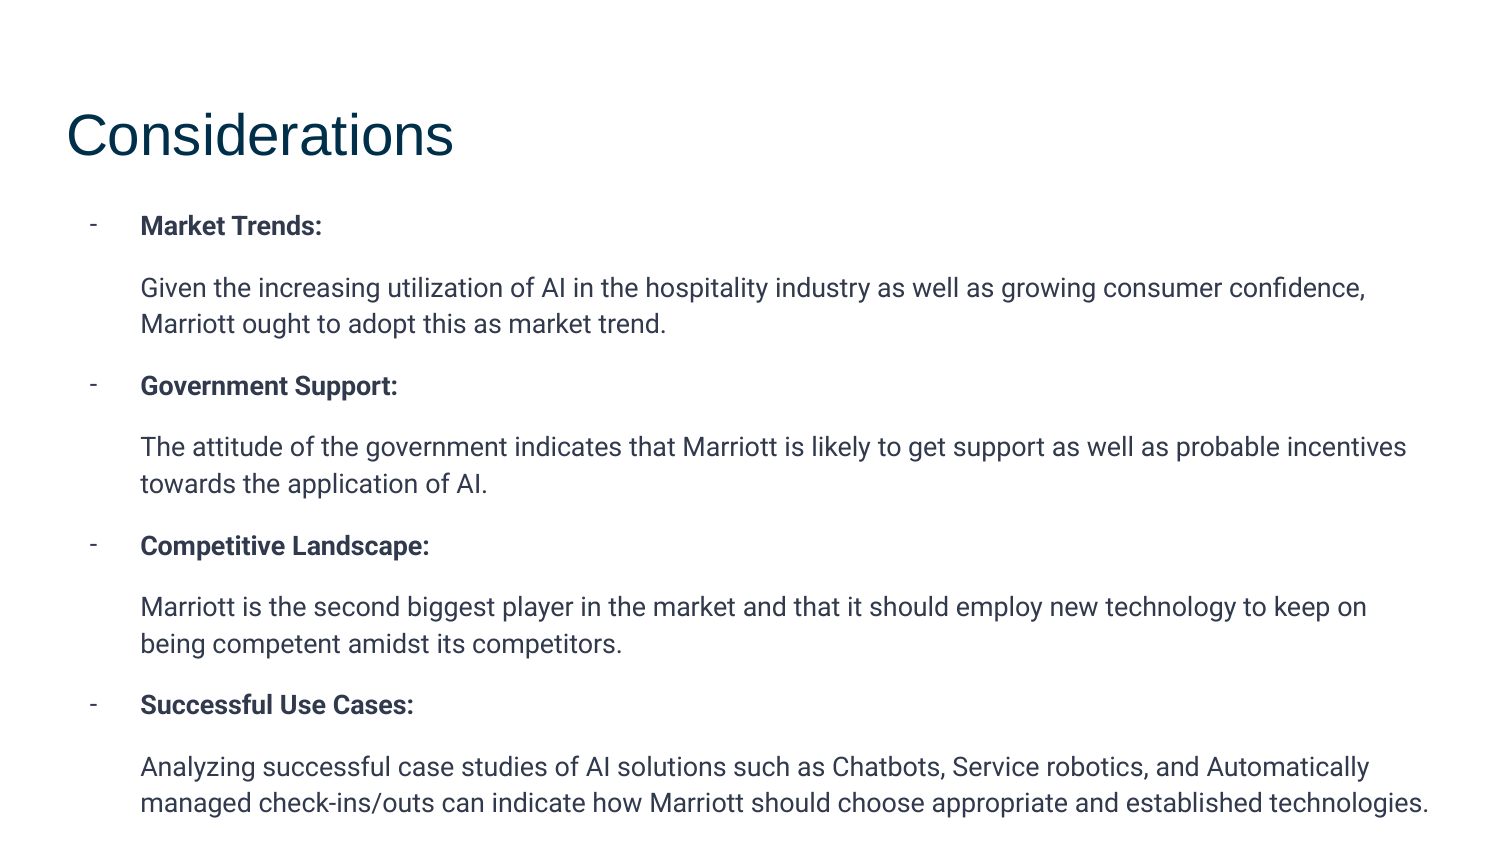

Considerations
Market Trends:
Given the increasing utilization of AI in the hospitality industry as well as growing consumer confidence, Marriott ought to adopt this as market trend.
Government Support:
The attitude of the government indicates that Marriott is likely to get support as well as probable incentives towards the application of AI.
Competitive Landscape:
Marriott is the second biggest player in the market and that it should employ new technology to keep on being competent amidst its competitors.
Successful Use Cases:
Analyzing successful case studies of AI solutions such as Chatbots, Service robotics, and Automatically managed check-ins/outs can indicate how Marriott should choose appropriate and established technologies.